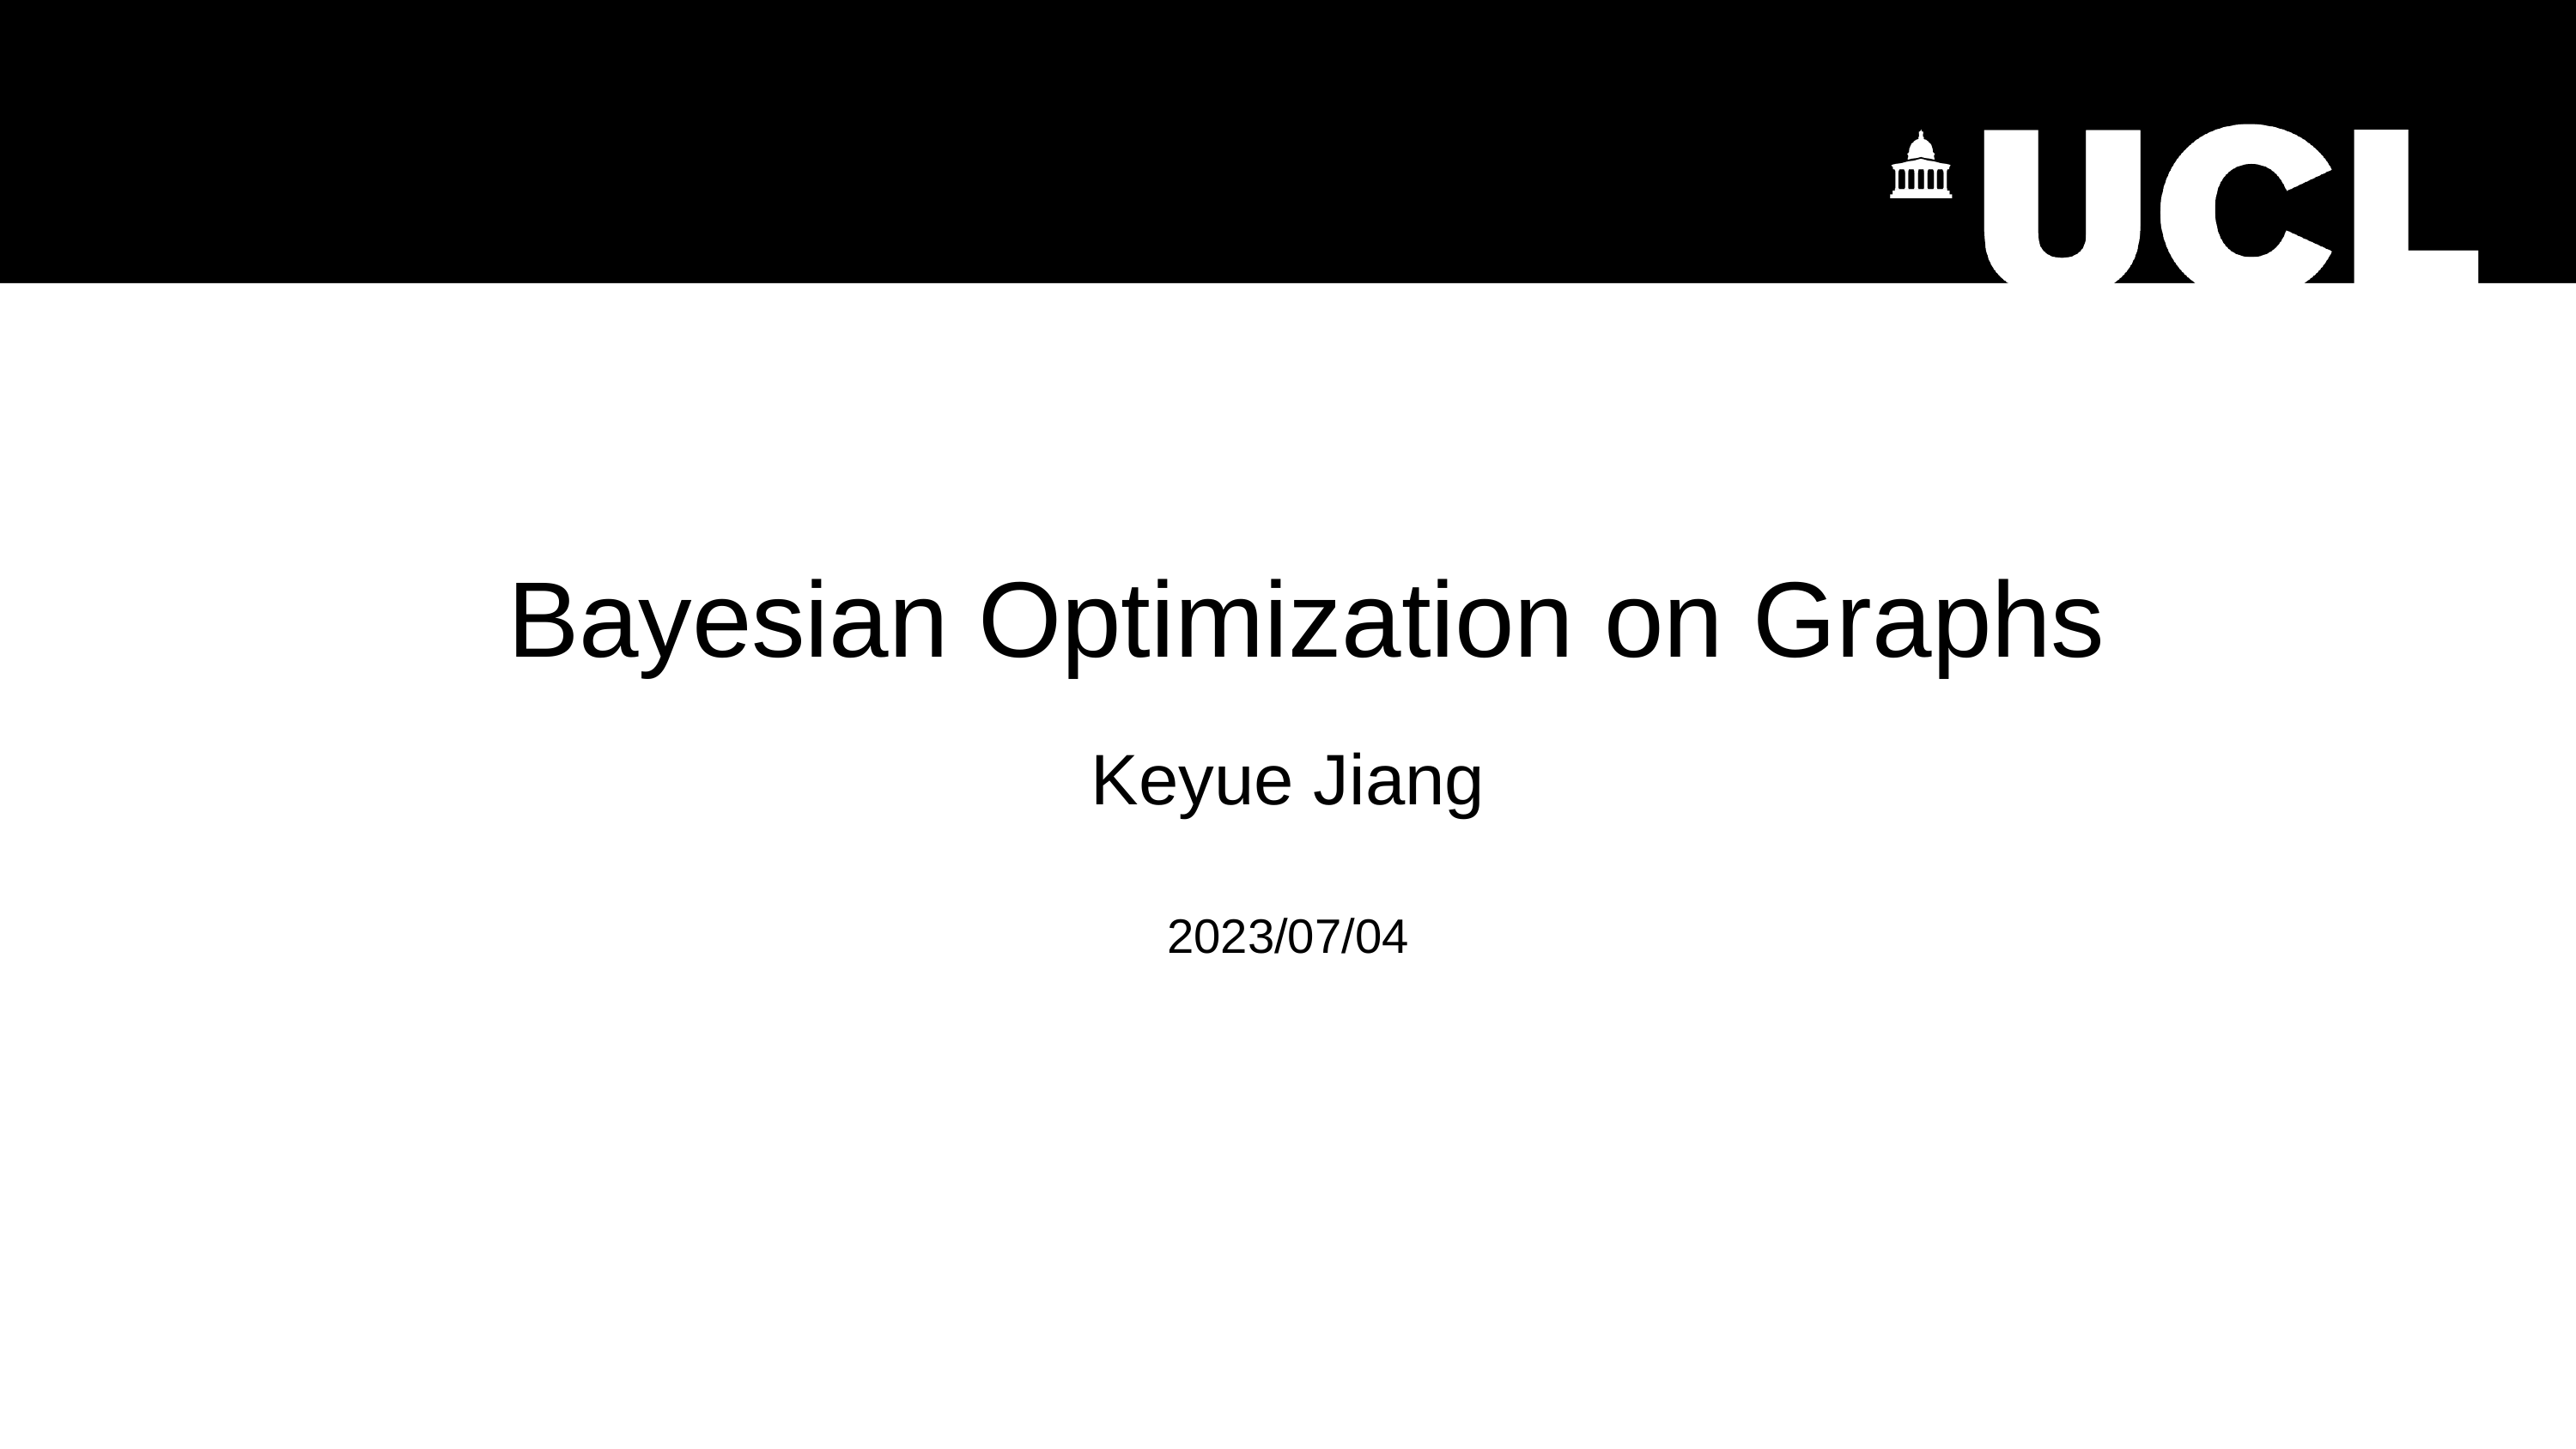

# Bayesian Optimization on Graphs
Keyue Jiang

2023/07/04